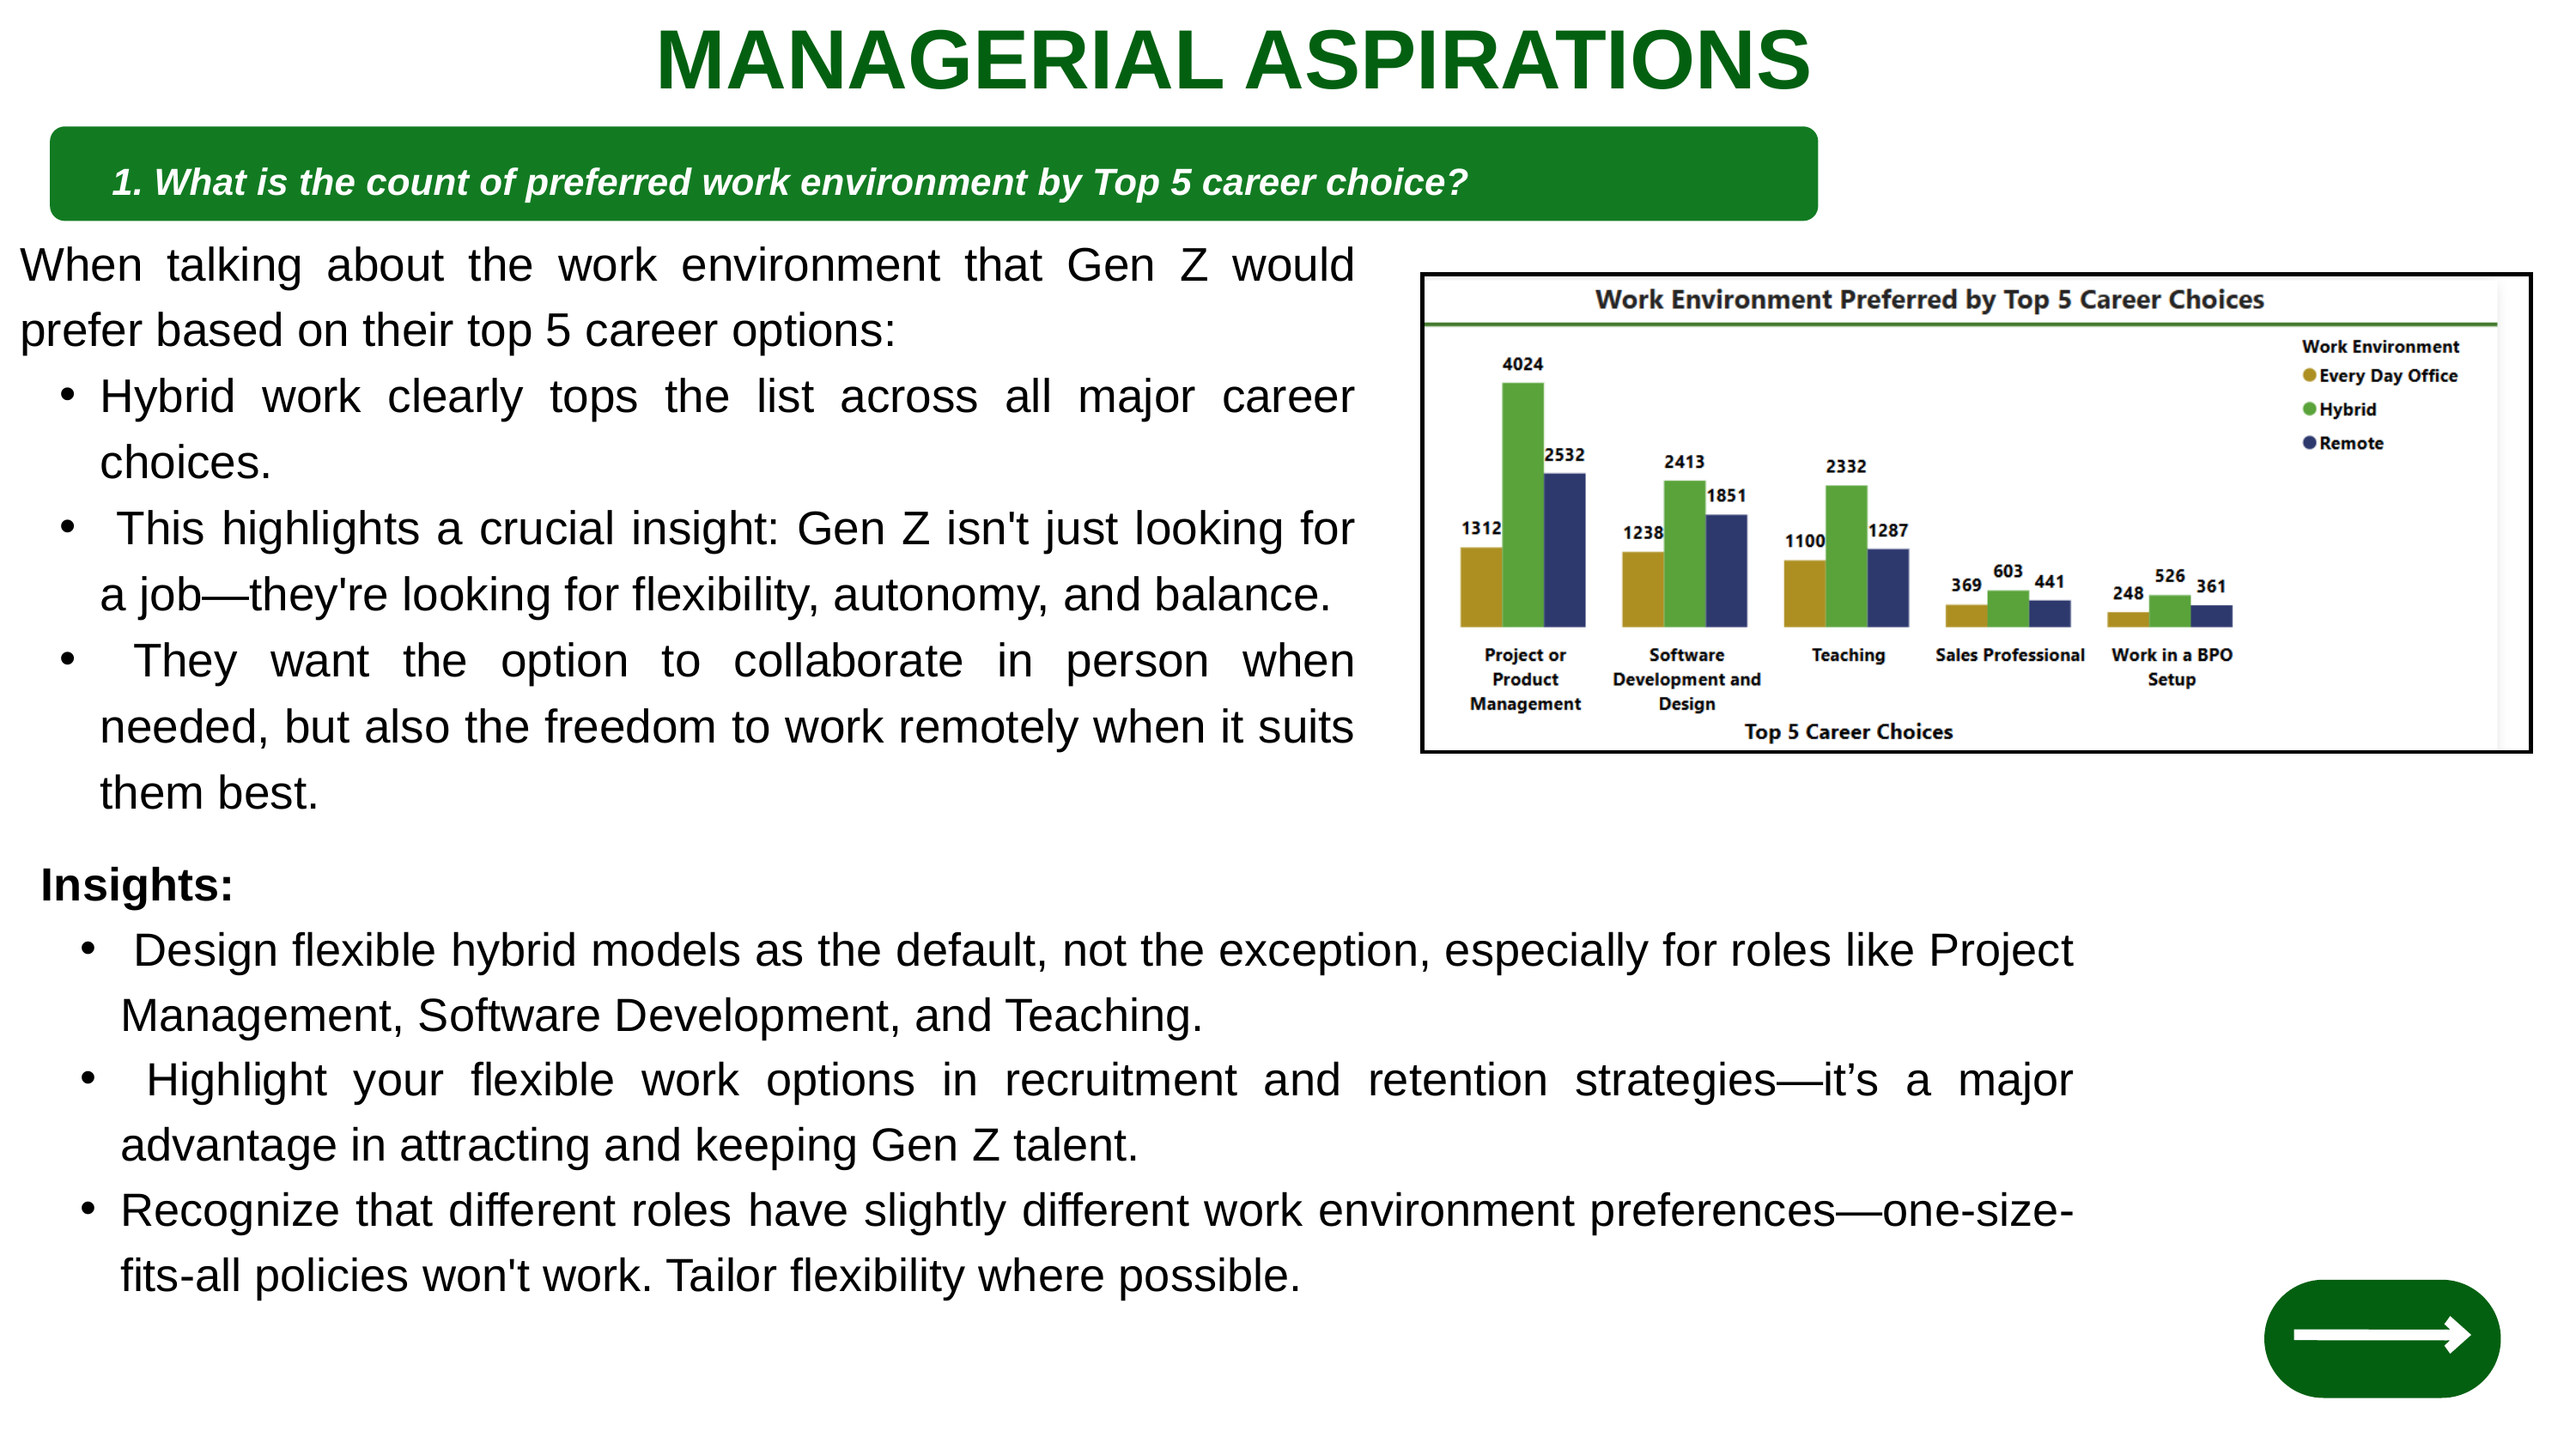

MANAGERIAL ASPIRATIONS

1. What is the count of preferred work environment by Top 5 career choice?
When talking about the work environment that Gen Z would prefer based on their top 5 career options:
Hybrid work clearly tops the list across all major career choices.
 This highlights a crucial insight: Gen Z isn't just looking for a job—they're looking for flexibility, autonomy, and balance.
 They want the option to collaborate in person when needed, but also the freedom to work remotely when it suits them best.

Insights:
 Design flexible hybrid models as the default, not the exception, especially for roles like Project Management, Software Development, and Teaching.
 Highlight your flexible work options in recruitment and retention strategies—it’s a major advantage in attracting and keeping Gen Z talent.
Recognize that different roles have slightly different work environment preferences—one-size-fits-all policies won't work. Tailor flexibility where possible.